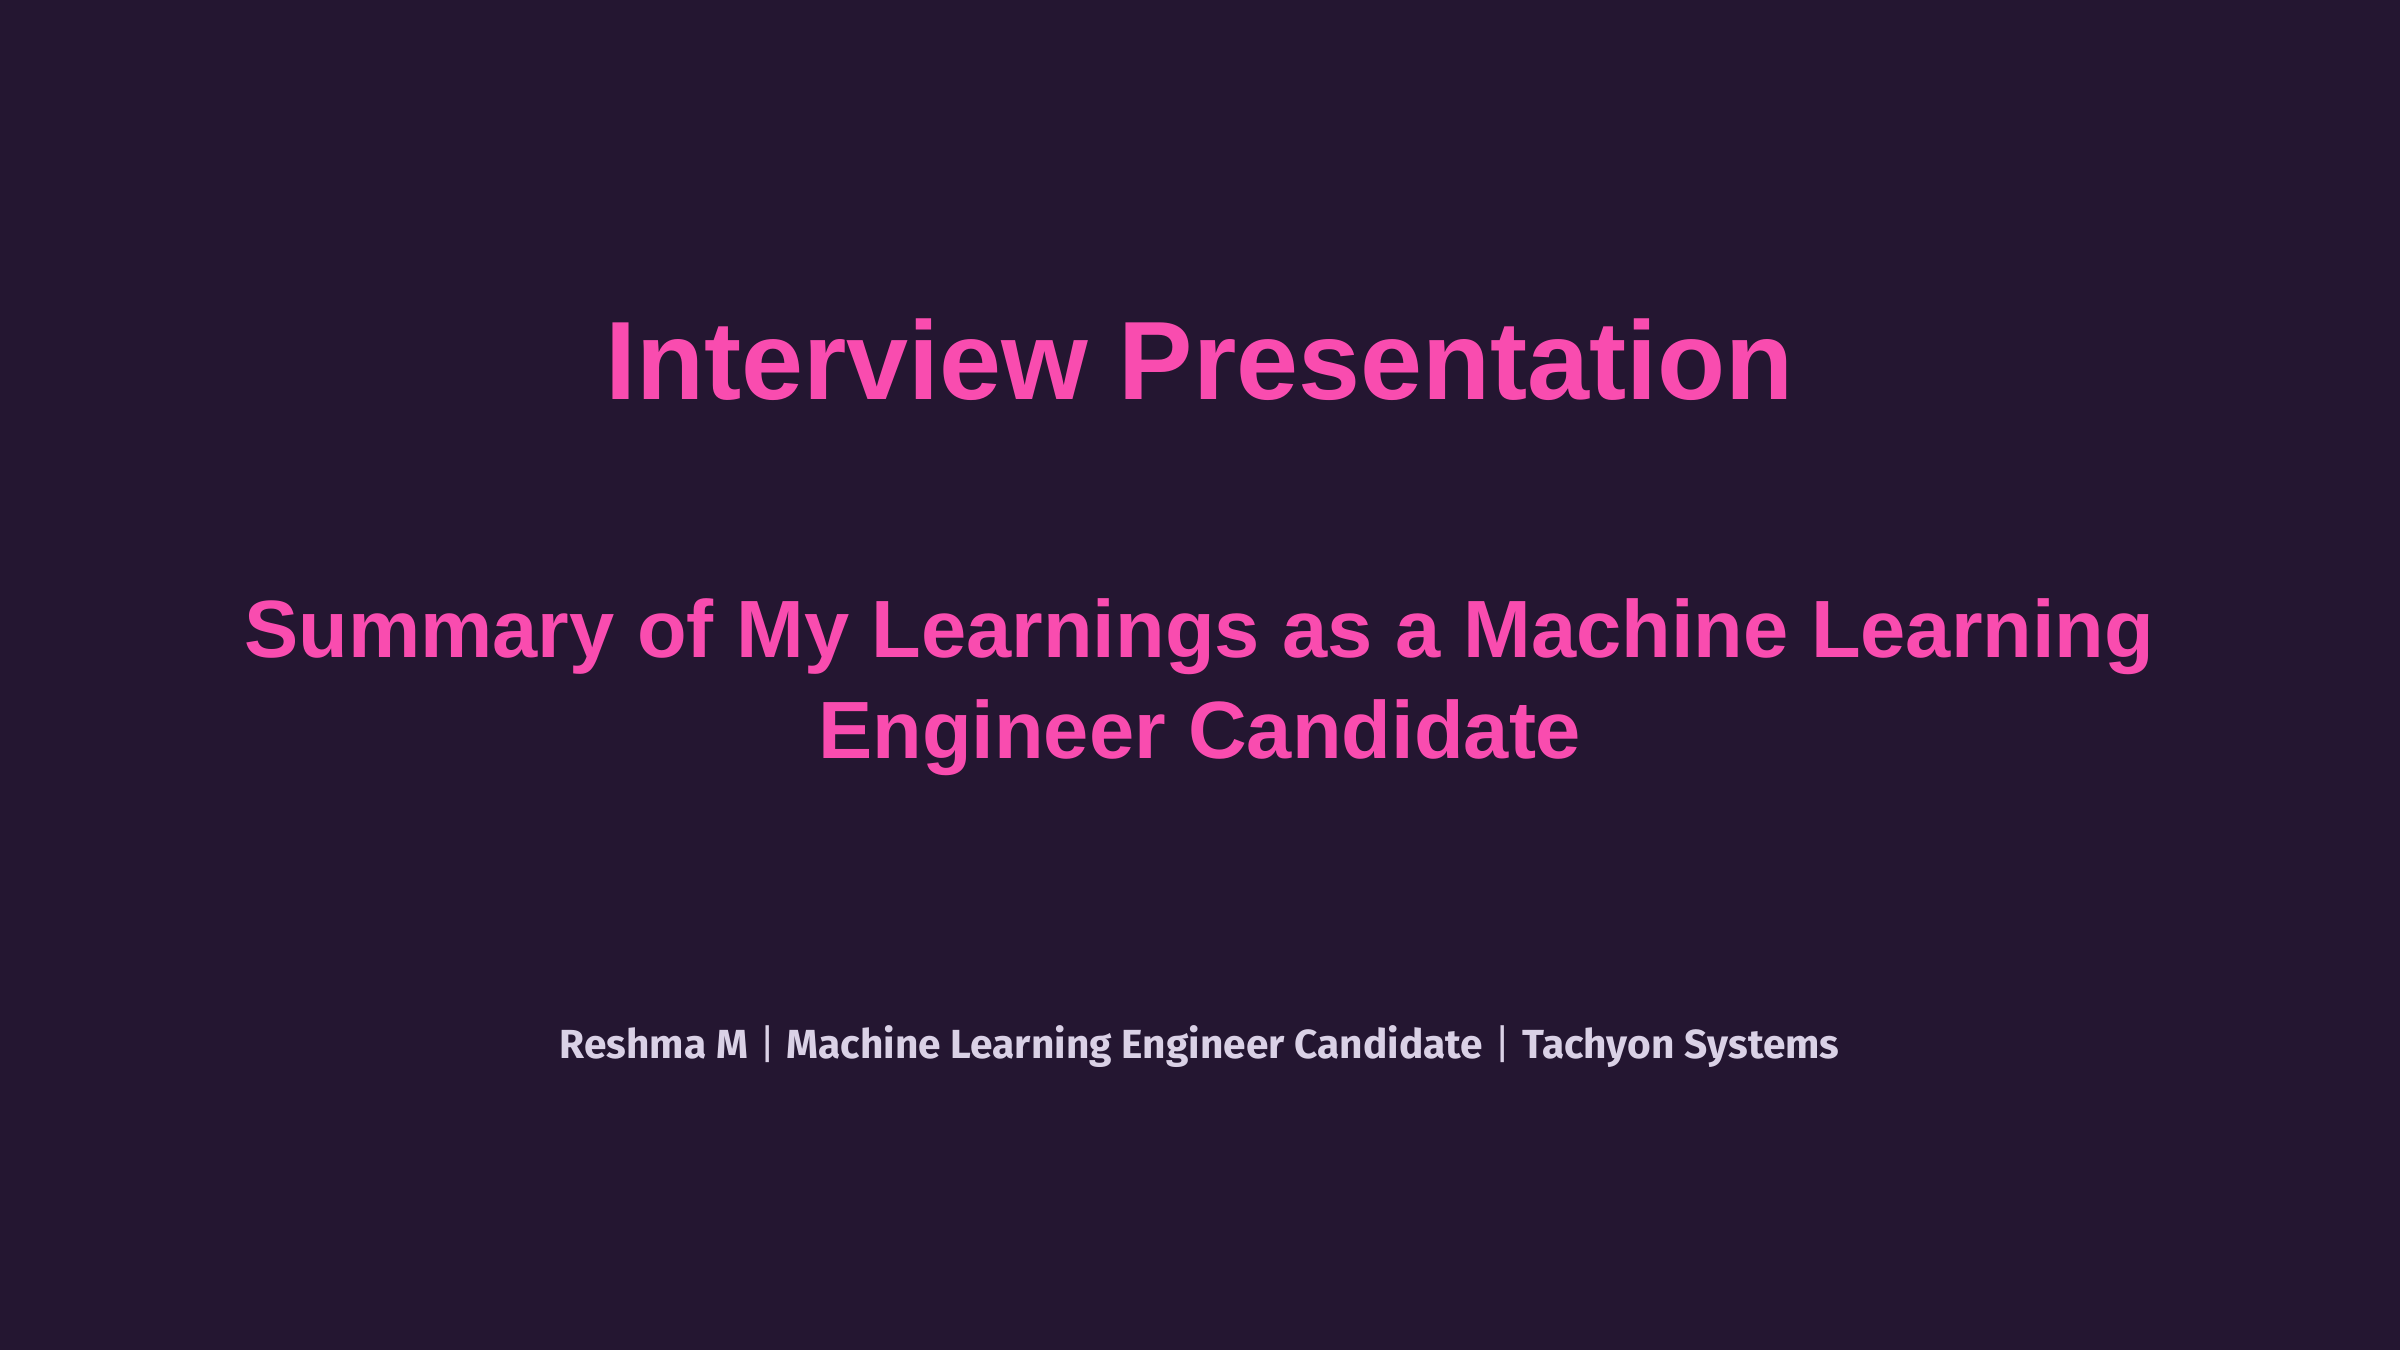

Interview Presentation

Summary of My Learnings as a Machine Learning Engineer Candidate

Reshma M | Machine Learning Engineer Candidate | Tachyon Systems